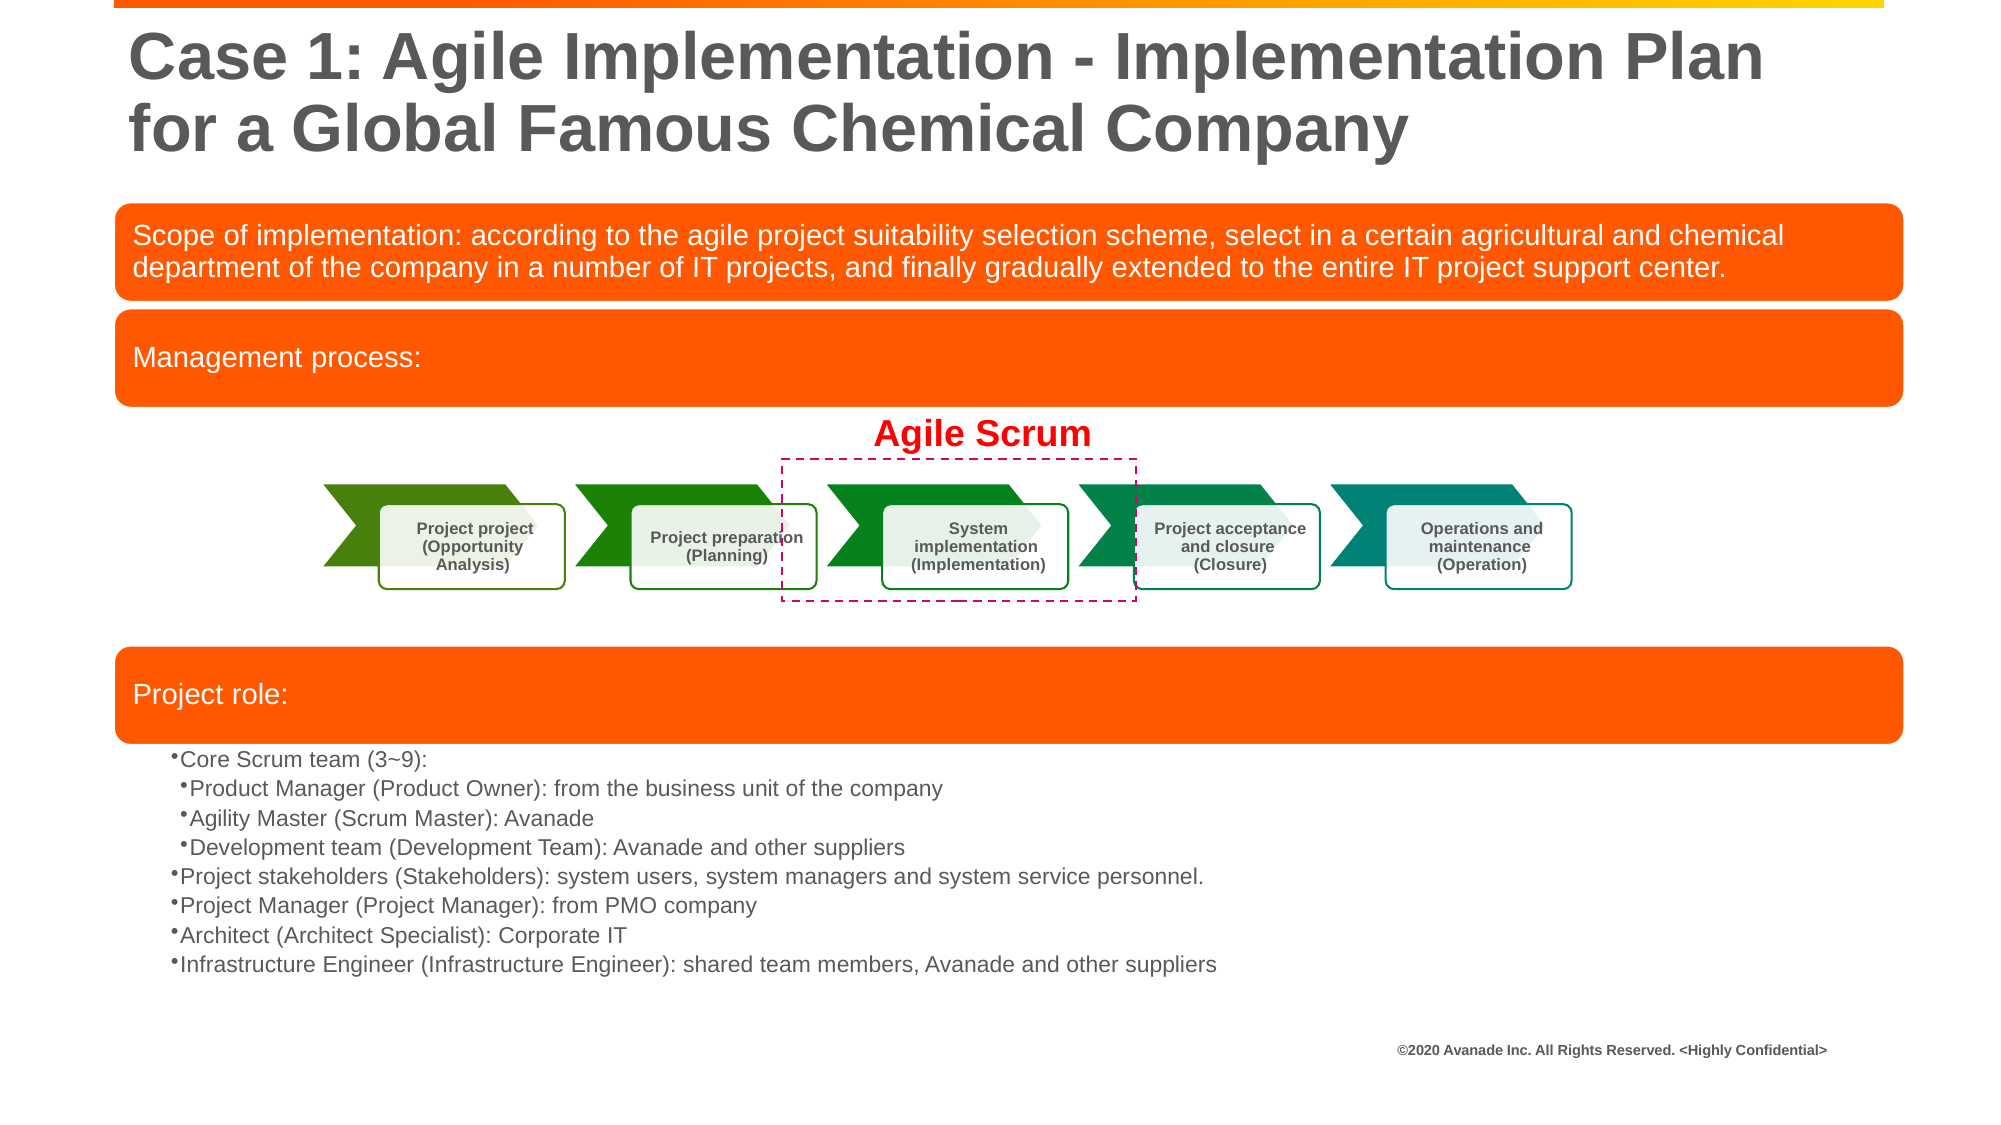

# Case 1: Agile Implementation - Implementation Plan for a Global Famous Chemical Company
Scope of implementation: according to the agile project suitability selection scheme, select in a certain agricultural and chemical department of the company in a number of IT projects, and finally gradually extended to the entire IT project support center.
Management process:

Project role:
Core Scrum team (3~9):
Product Manager (Product Owner): from the business unit of the company
Agility Master (Scrum Master): Avanade
Development team (Development Team): Avanade and other suppliers
Project stakeholders (Stakeholders): system users, system managers and system service personnel.
Project Manager (Project Manager): from PMO company
Architect (Architect Specialist): Corporate IT
Infrastructure Engineer (Infrastructure Engineer): shared team members, Avanade and other suppliers
 Agile Scrum

 Project project
(Opportunity Analysis)
 Project preparation
 (Planning)
 System implementation
 (Implementation)
 Project acceptance and closure
 (Closure)
 Operations and maintenance
 (Operation)